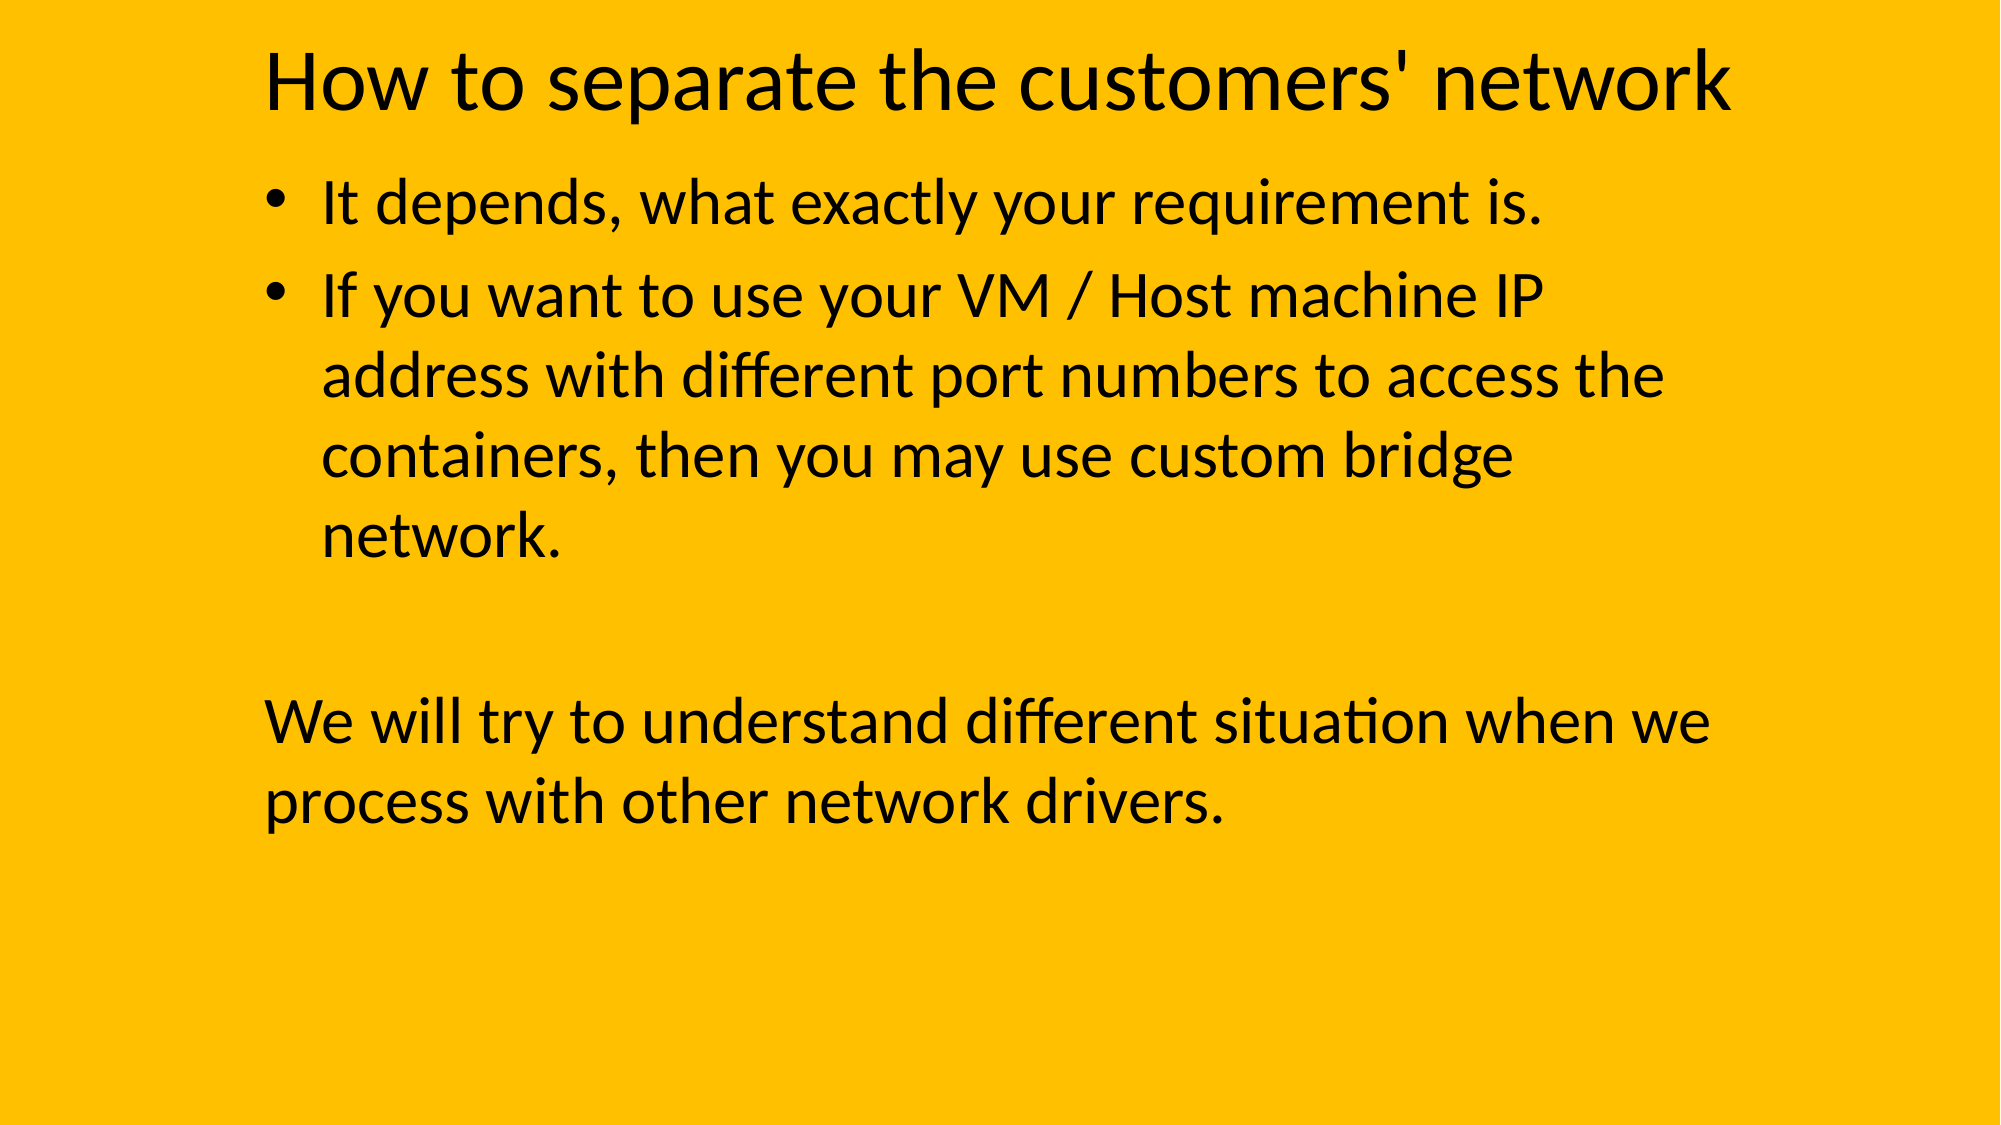

# How to separate the customers' network
It depends, what exactly your requirement is.
If you want to use your VM / Host machine IP address with different port numbers to access the containers, then you may use custom bridge network.

We will try to understand different situation when we process with other network drivers.